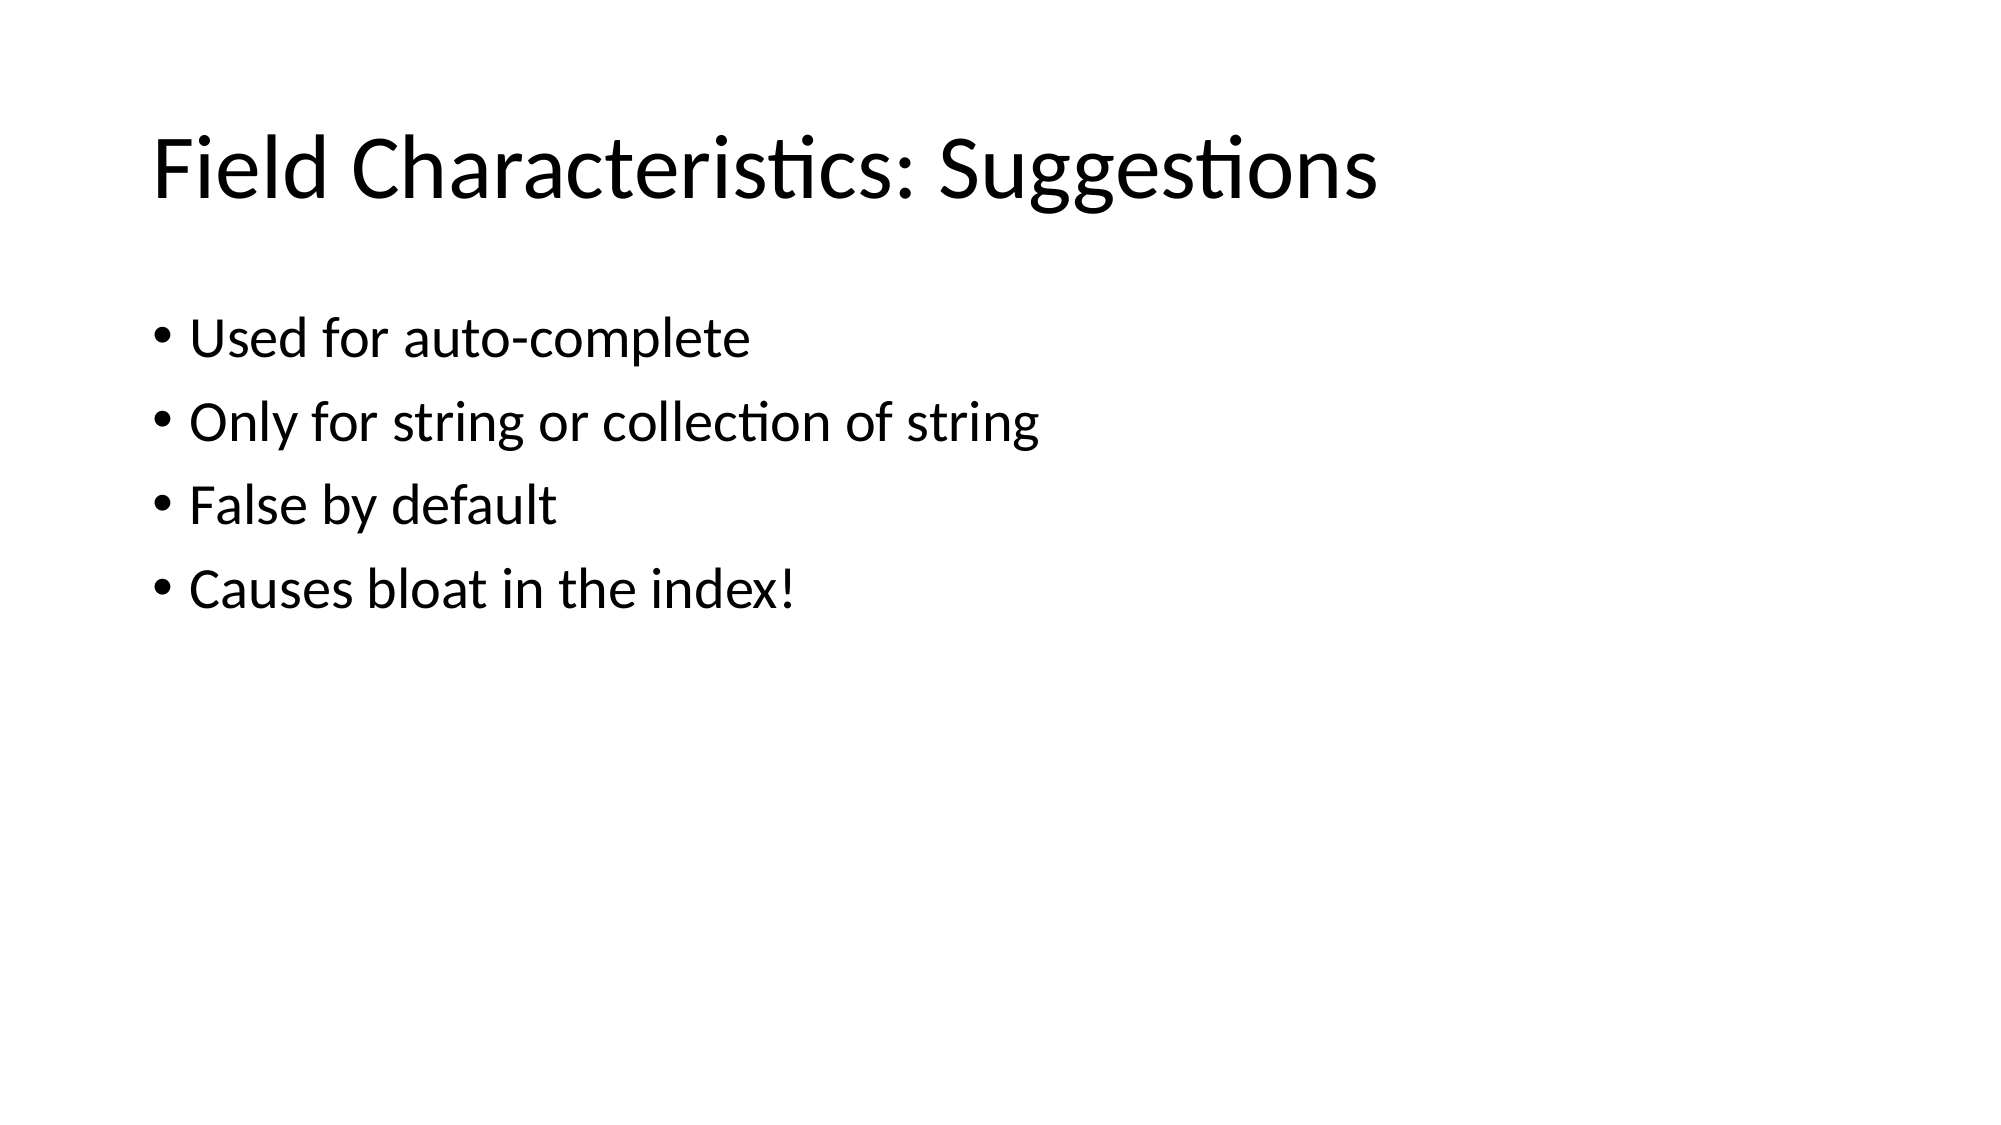

# Field Characteristics: Suggestions
Used for auto-complete
Only for string or collection of string
False by default
Causes bloat in the index!